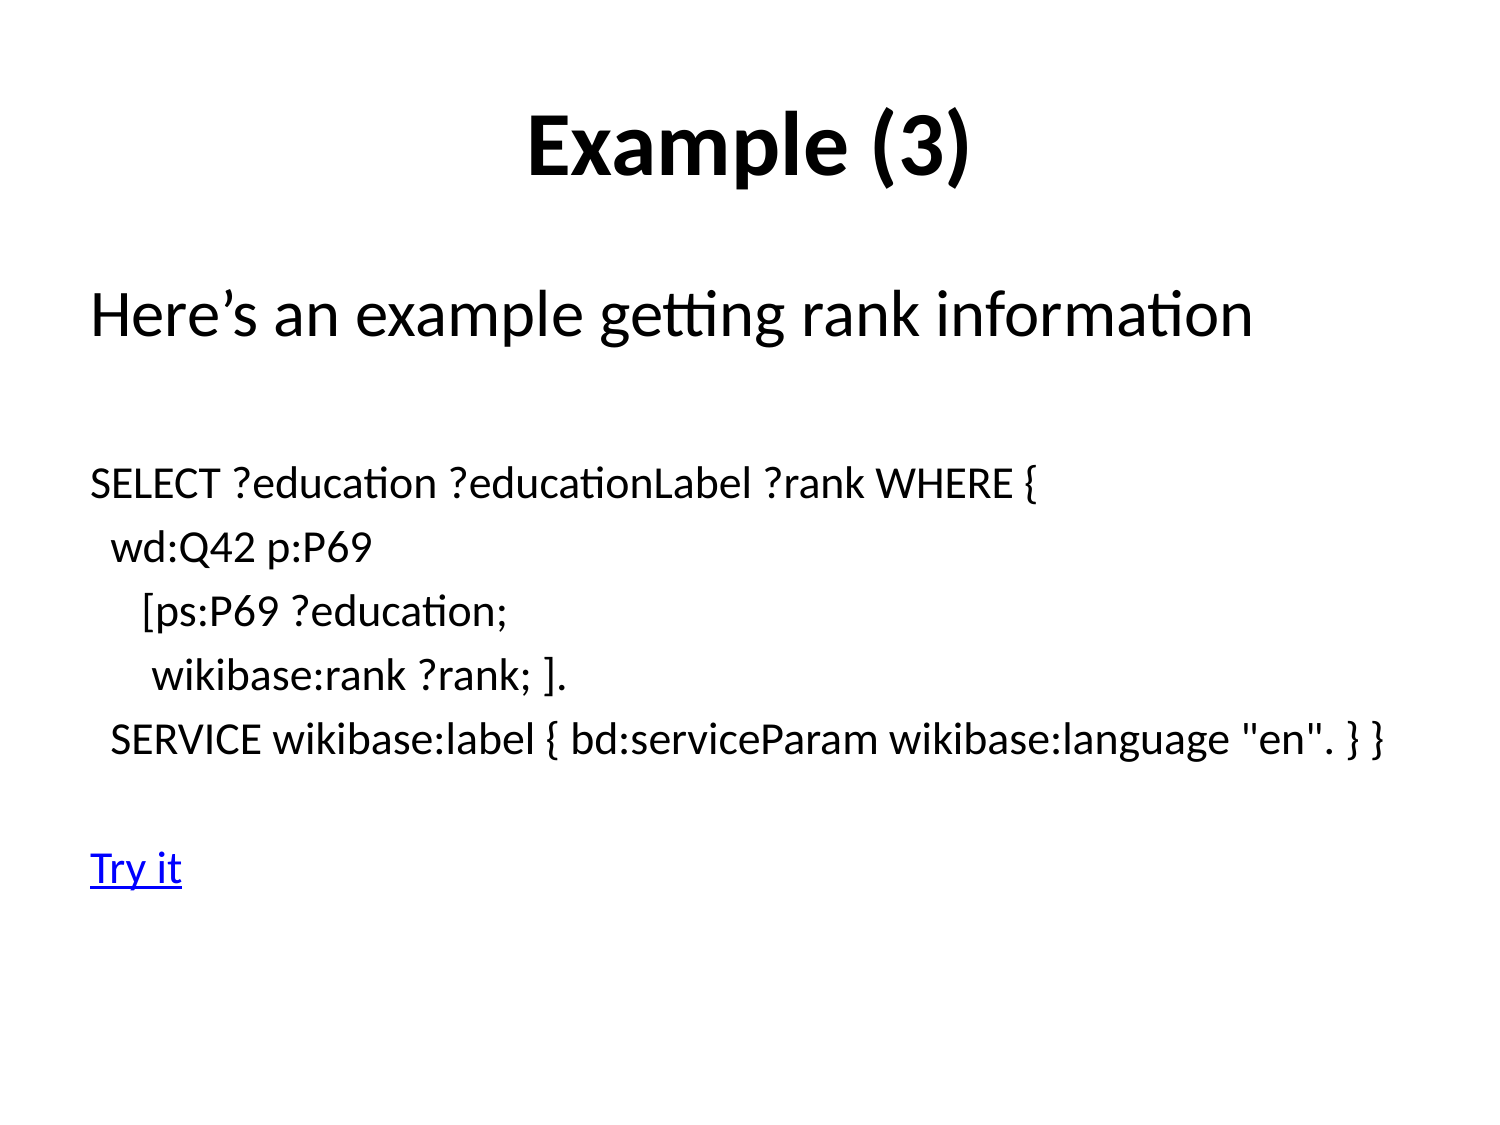

# Example (3)
Here’s an example getting rank information

SELECT ?education ?educationLabel ?rank WHERE {
  wd:Q42 p:P69
     [ps:P69 ?education;
      wikibase:rank ?rank; ].
  SERVICE wikibase:label { bd:serviceParam wikibase:language "en". } }

Try it